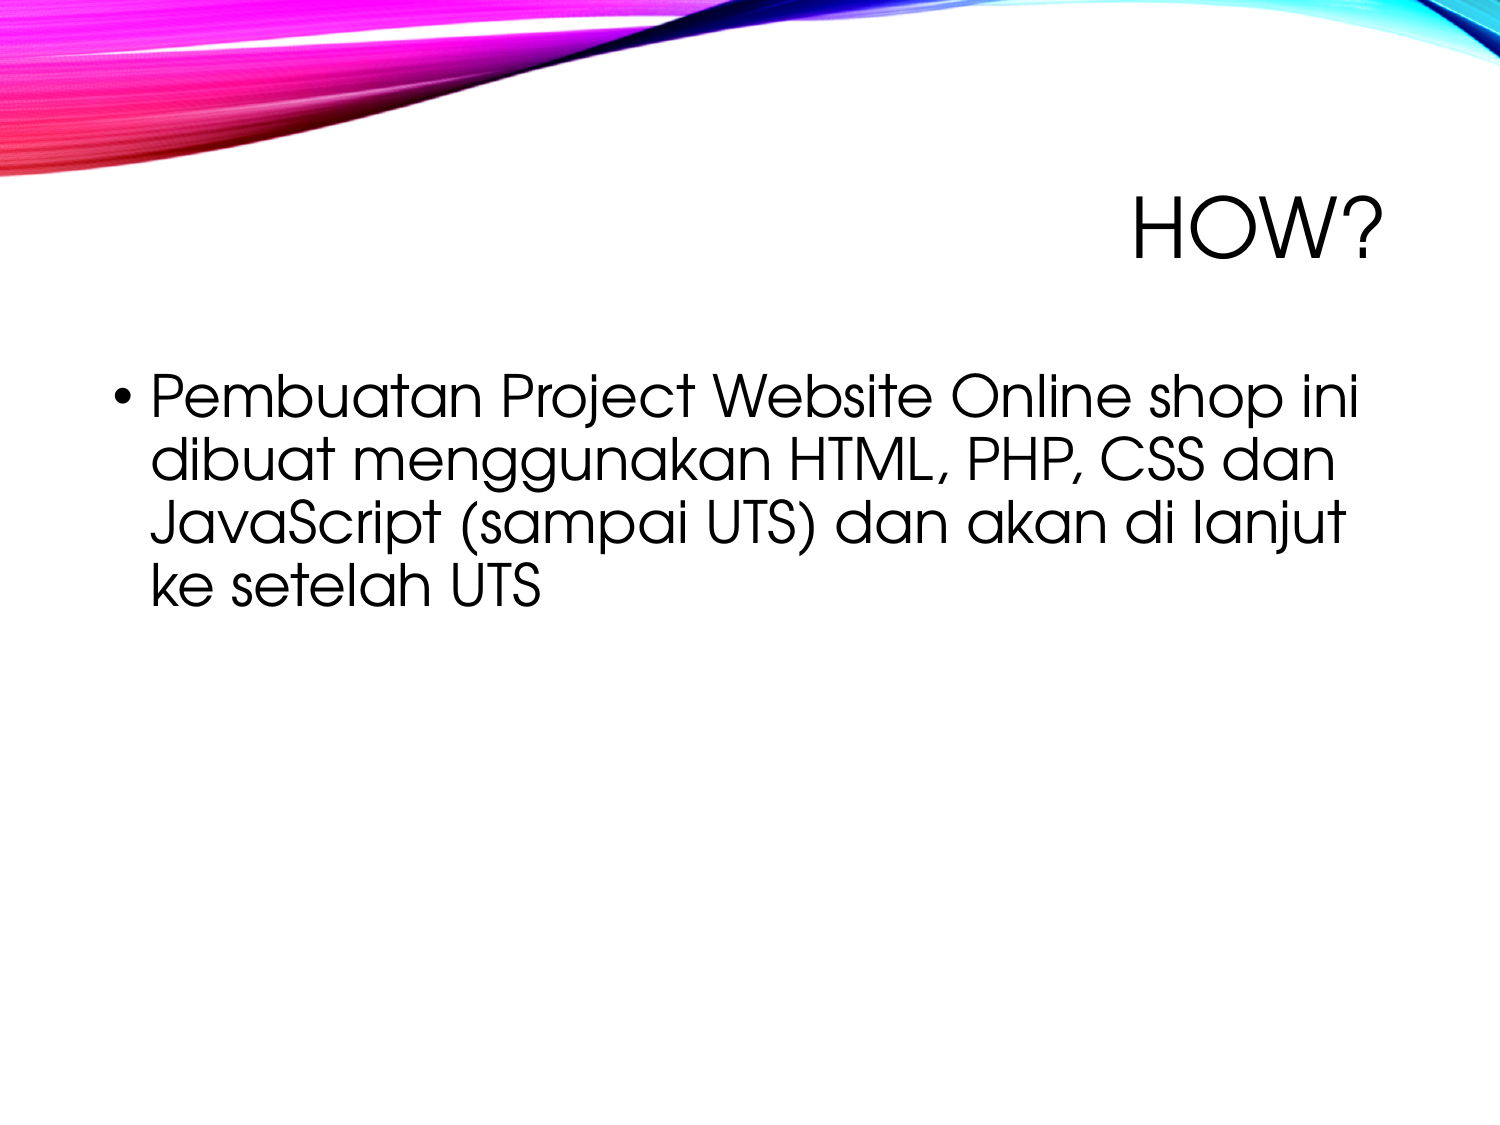

# How?
Pembuatan Project Website Online shop ini dibuat menggunakan HTML, PHP, CSS dan JavaScript (sampai UTS) dan akan di lanjut ke setelah UTS